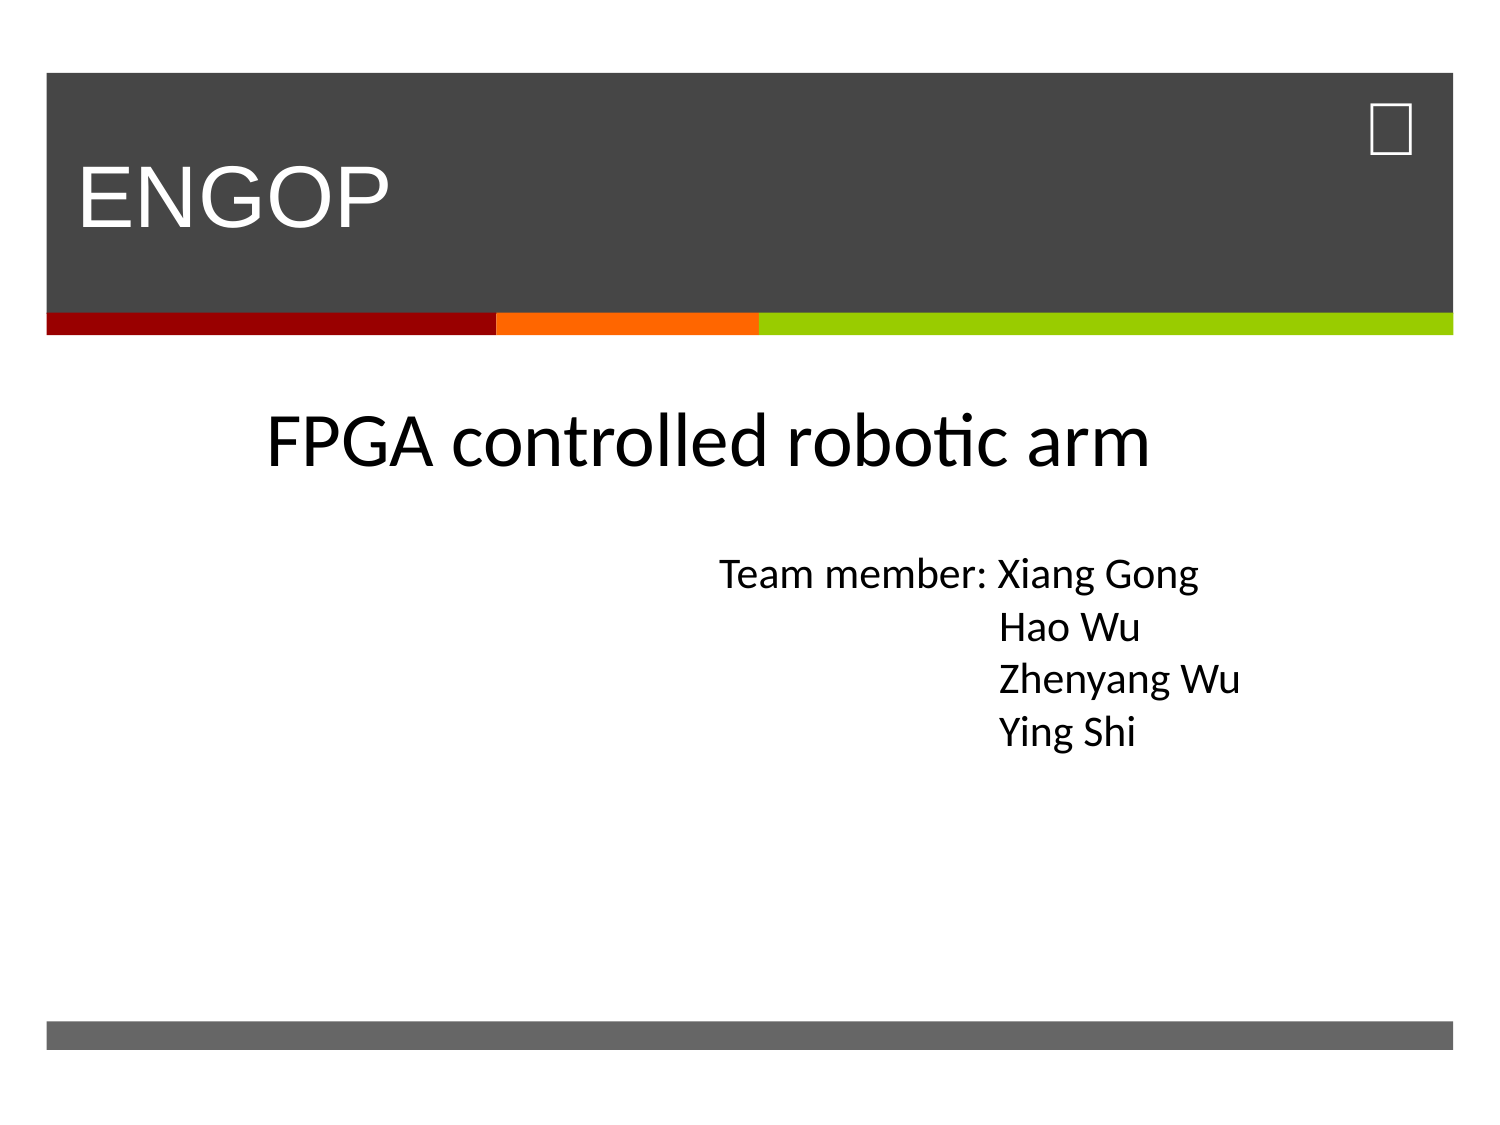

# ENGOP
FPGA controlled robotic arm
Team member: Xiang Gong
	             Hao Wu
	             Zhenyang Wu
	             Ying Shi